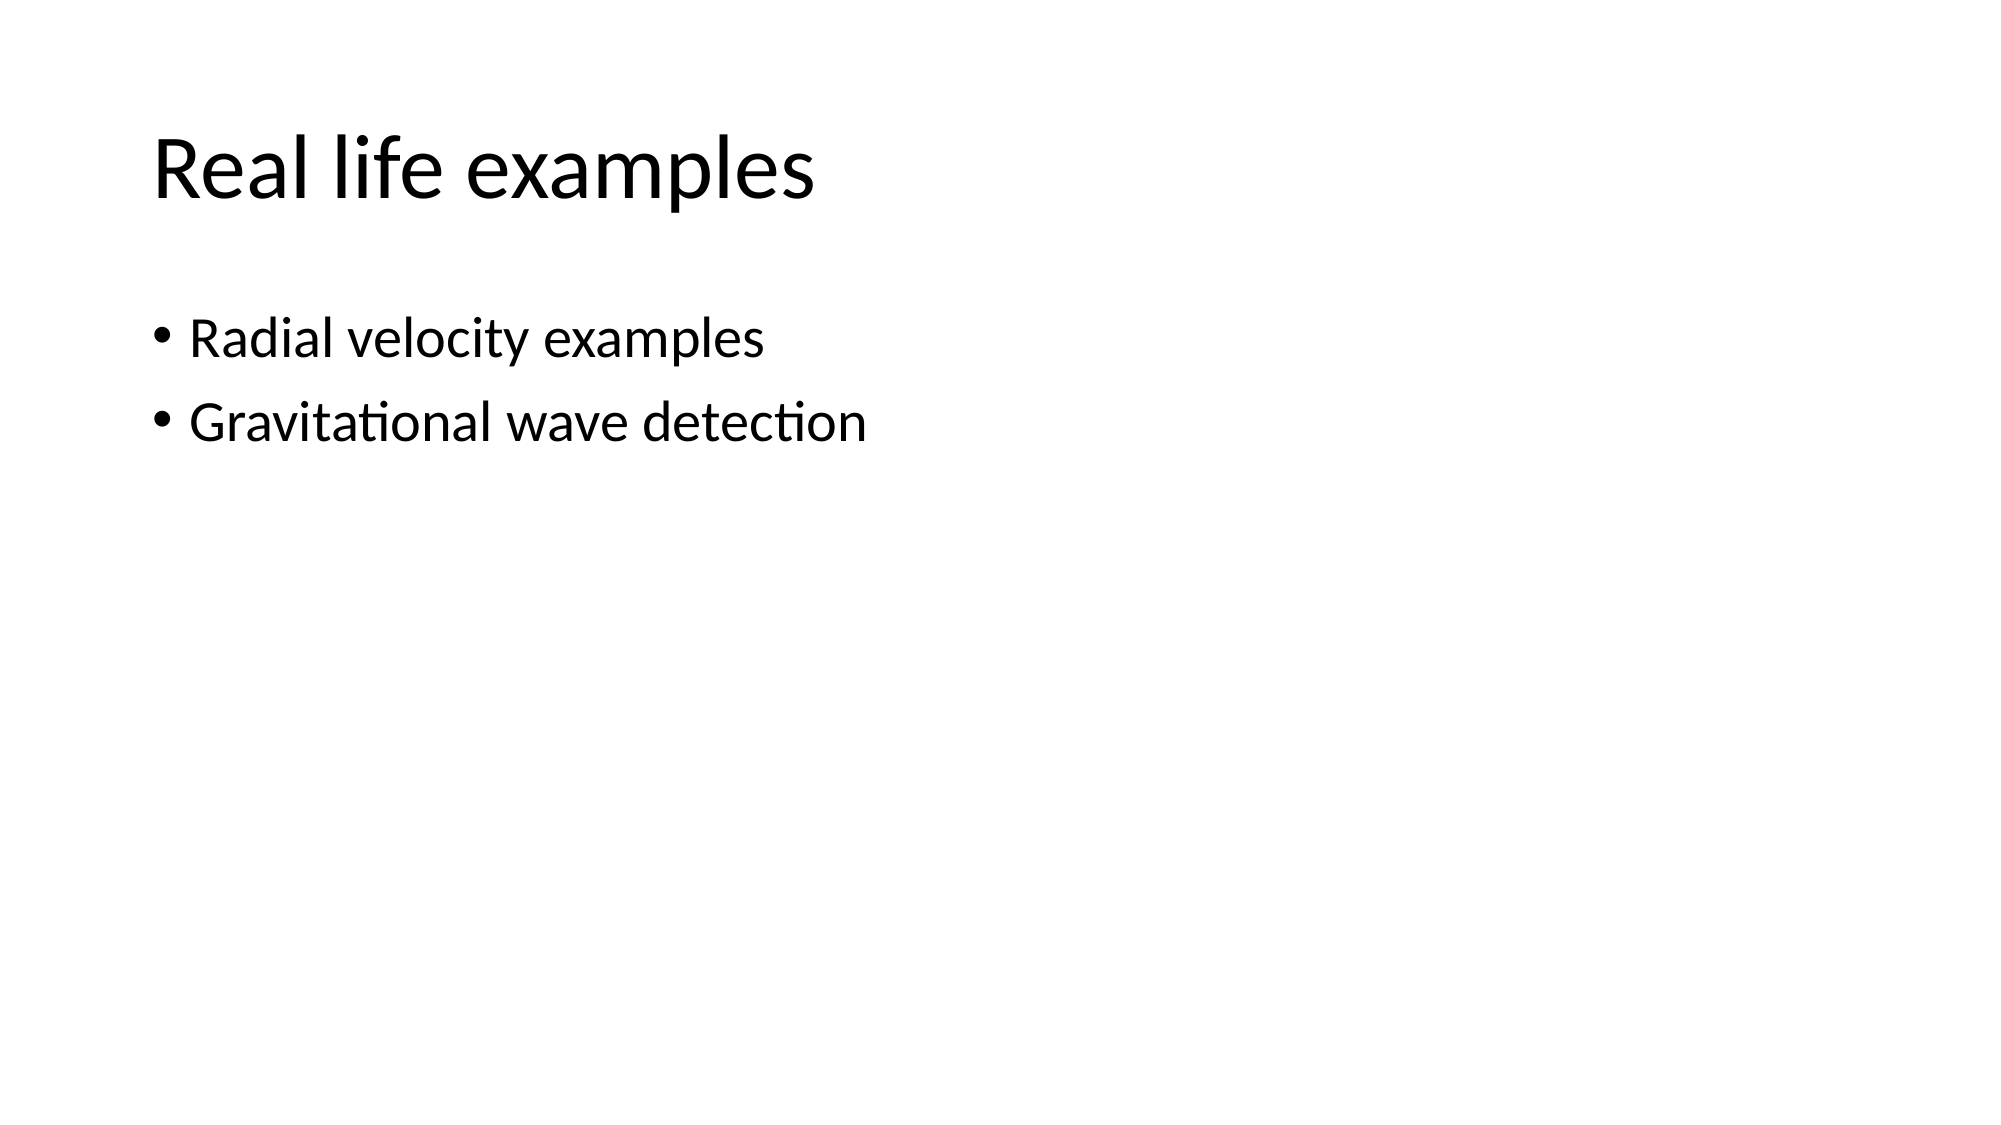

# Real life examples
Radial velocity examples
Gravitational wave detection